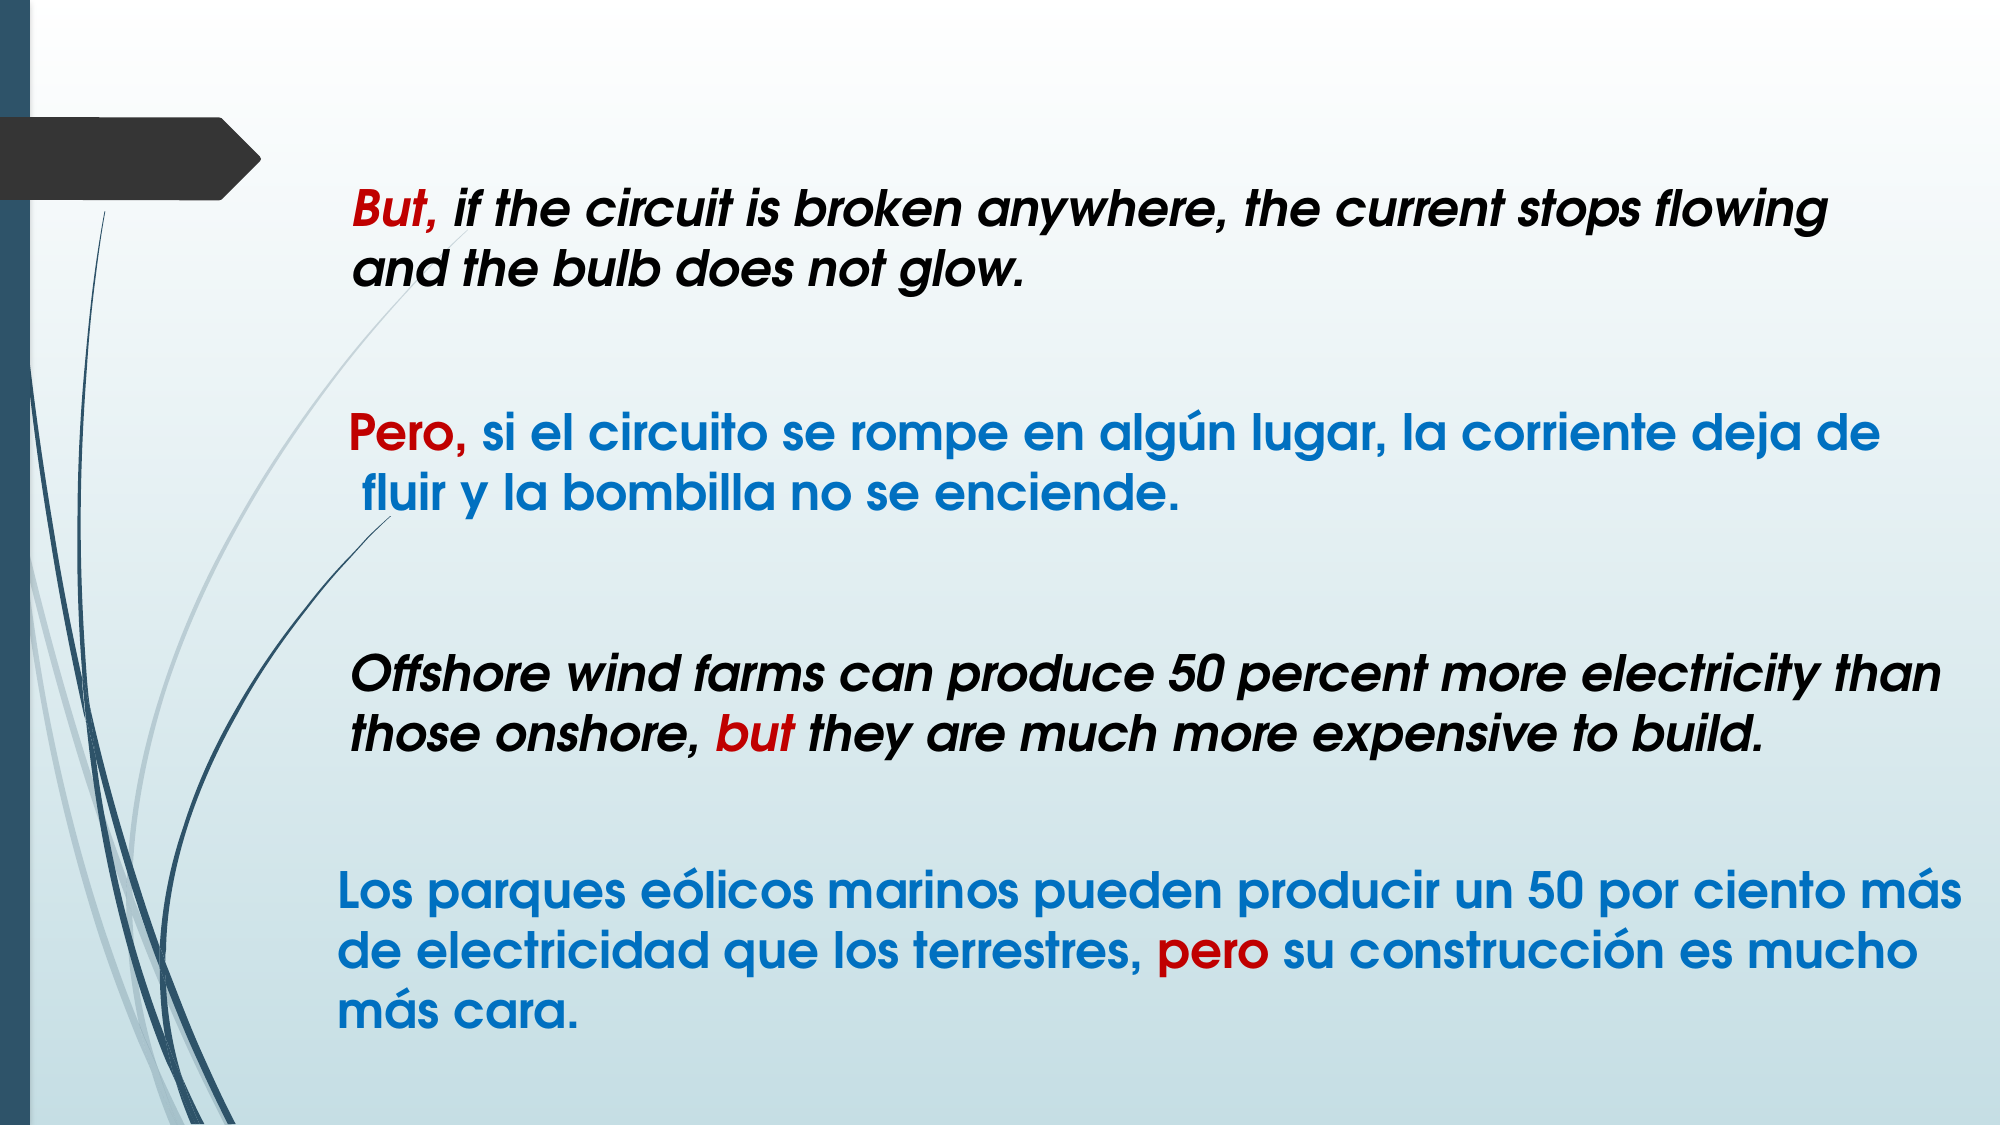

But, if the circuit is broken anywhere, the current stops flowing
and the bulb does not glow.

Pero, si el circuito se rompe en algún lugar, la corriente deja de
 fluir y la bombilla no se enciende.

Offshore wind farms can produce 50 percent more electricity than
those onshore, but they are much more expensive to build.
Los parques eólicos marinos pueden producir un 50 por ciento más
de electricidad que los terrestres, pero su construcción es mucho
más cara.